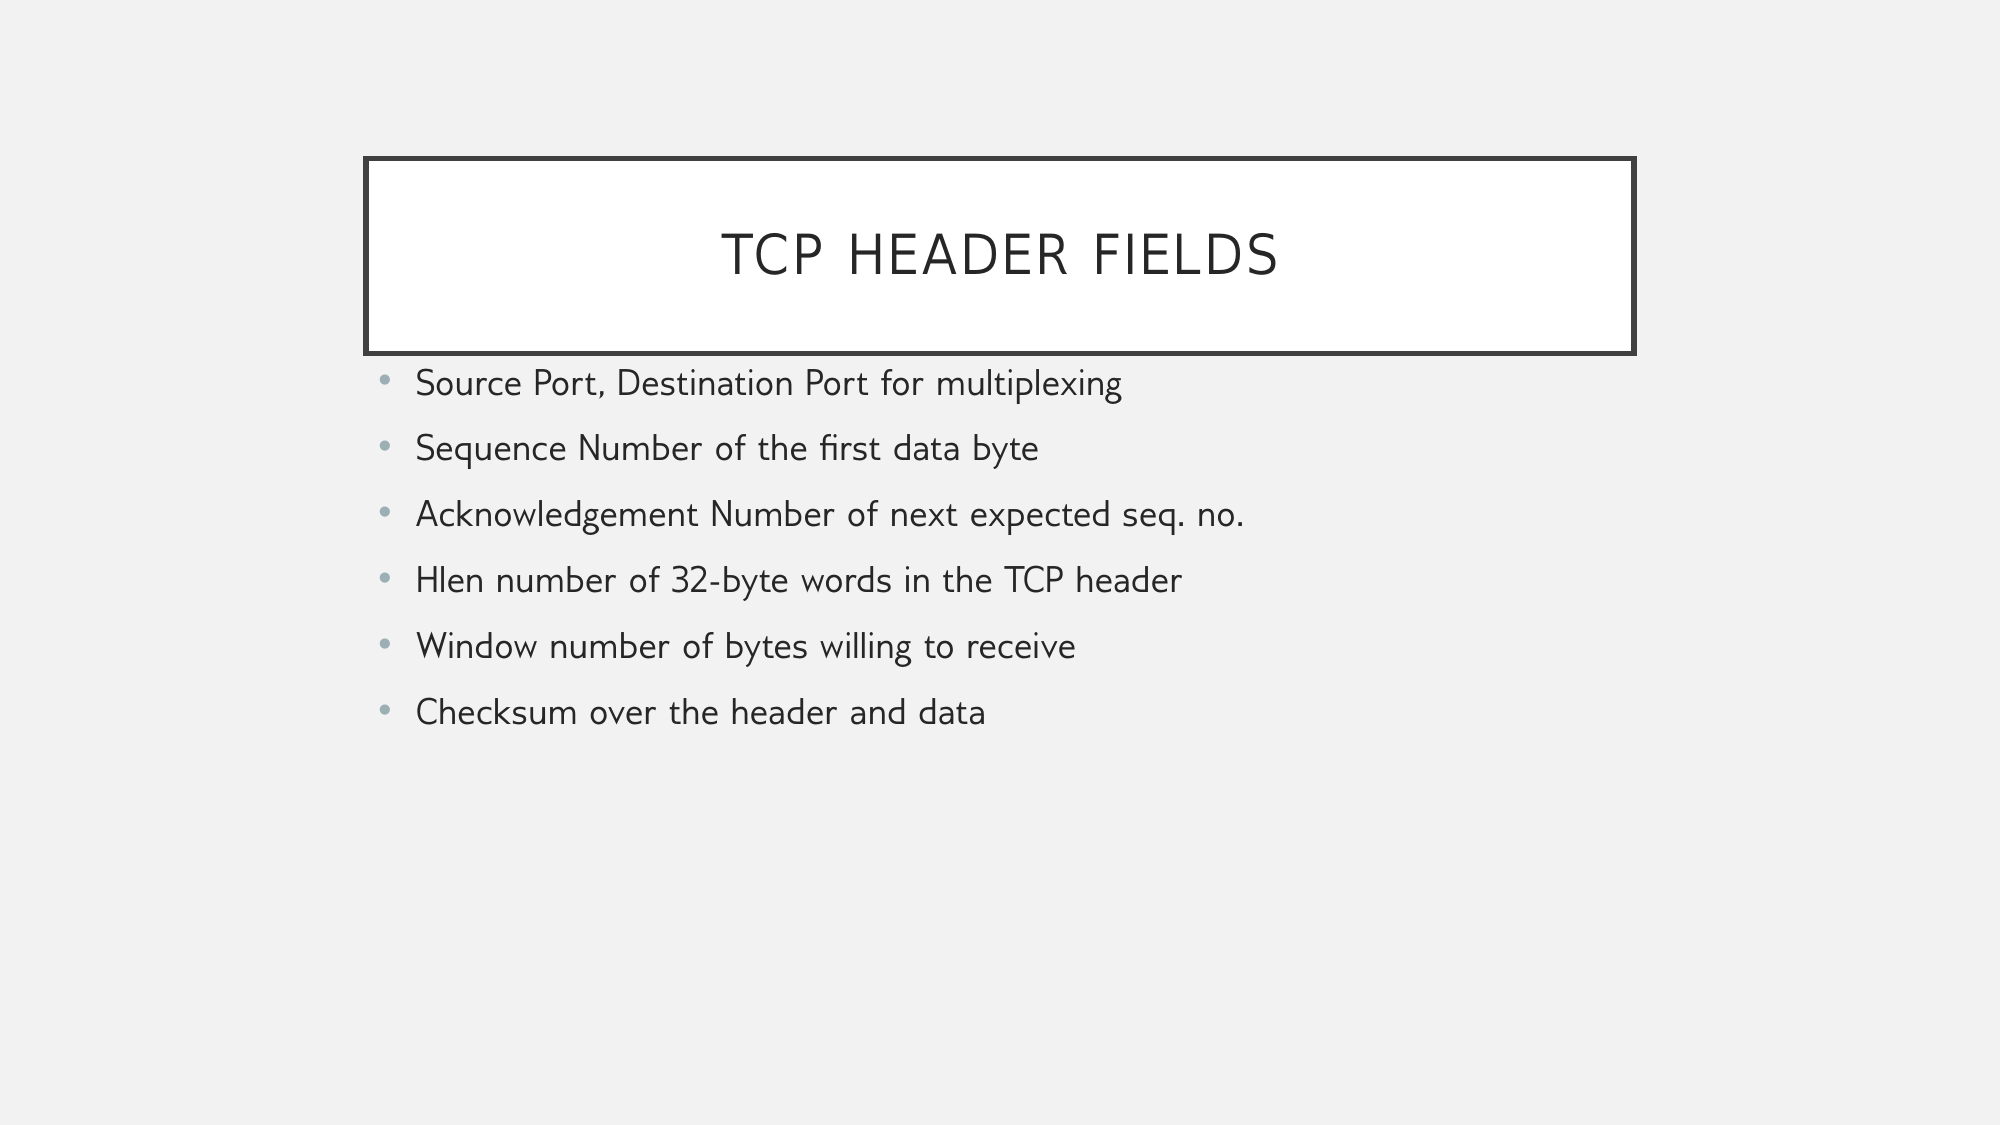

# TCP Header FIELDS
Source Port, Destination Port for multiplexing
Sequence Number of the first data byte
Acknowledgement Number of next expected seq. no.
Hlen number of 32-byte words in the TCP header
Window number of bytes willing to receive
Checksum over the header and data